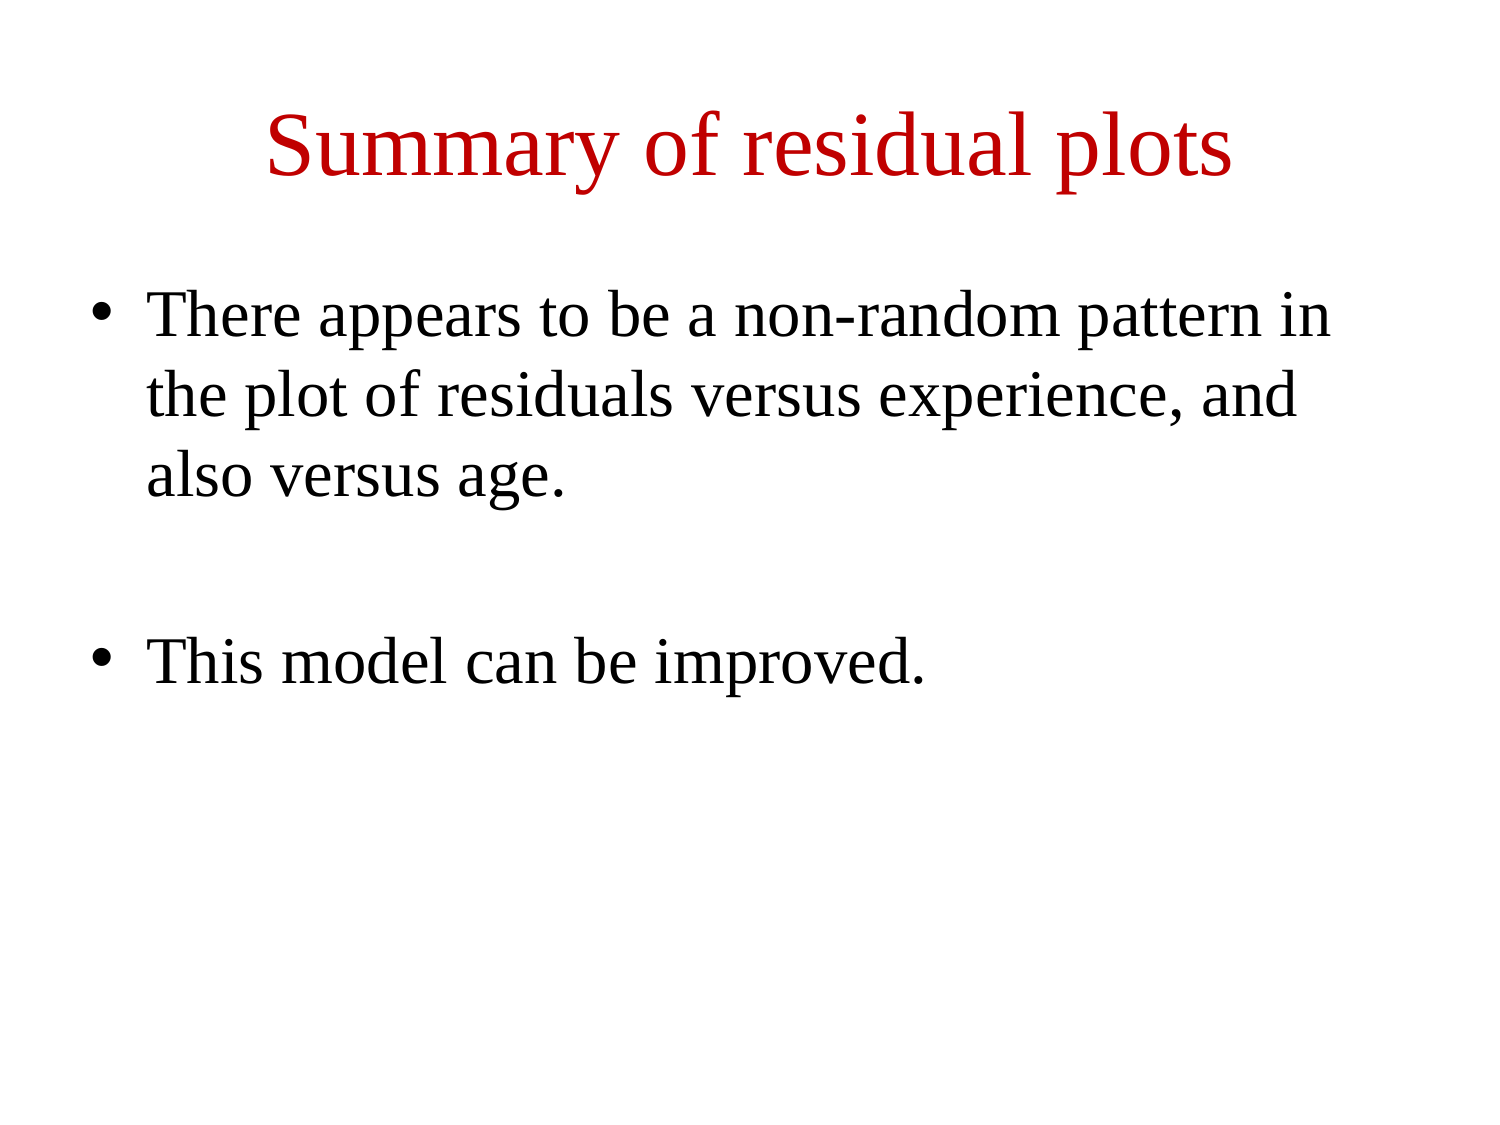

# Summary of residual plots
There appears to be a non-random pattern in the plot of residuals versus experience, and also versus age.

This model can be improved.